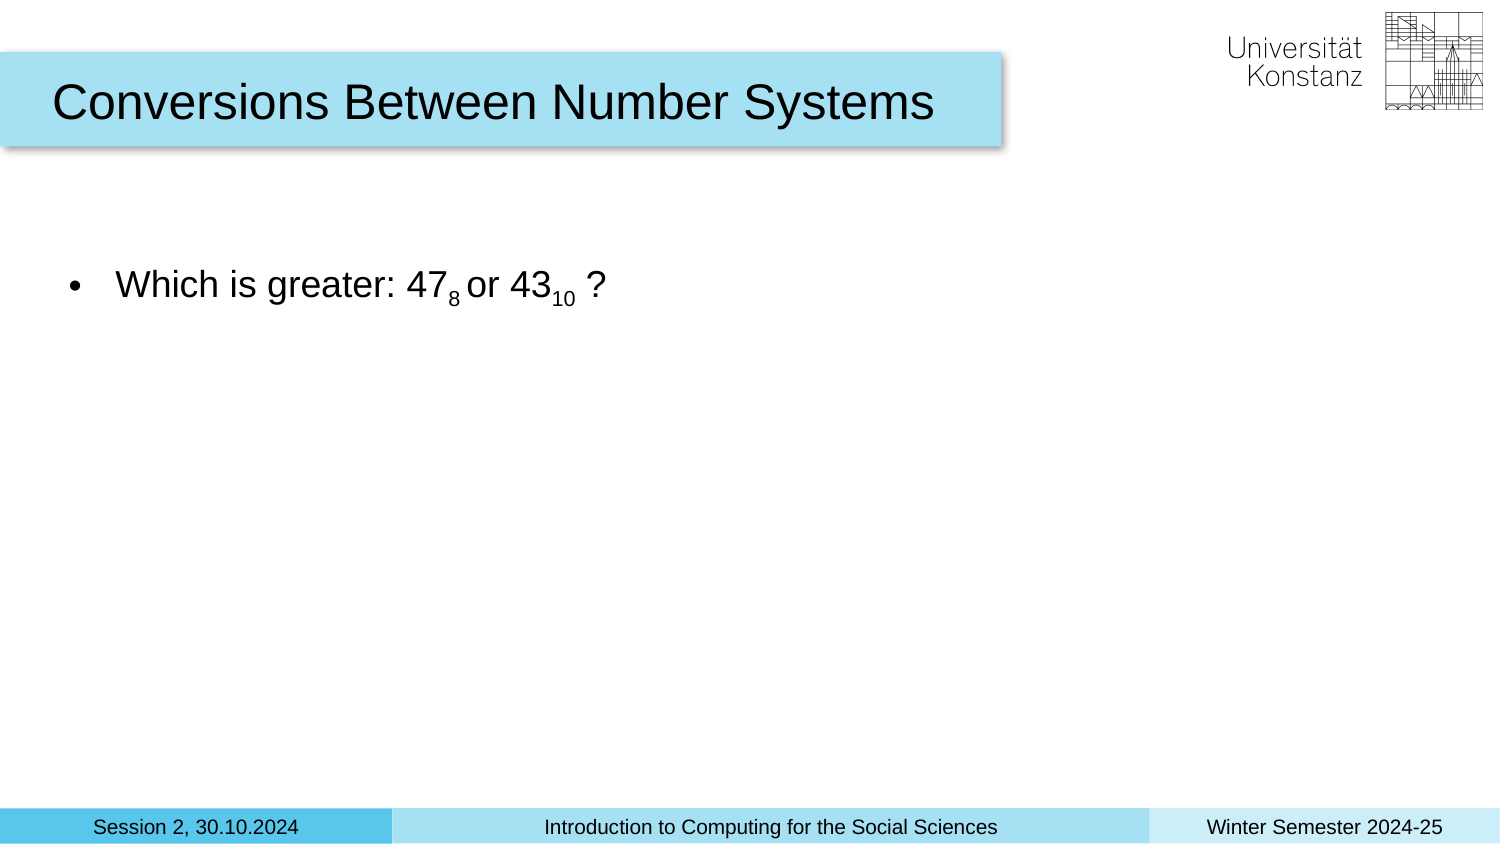

Conversions Between Number Systems
Which is greater: 478 or 4310 ?